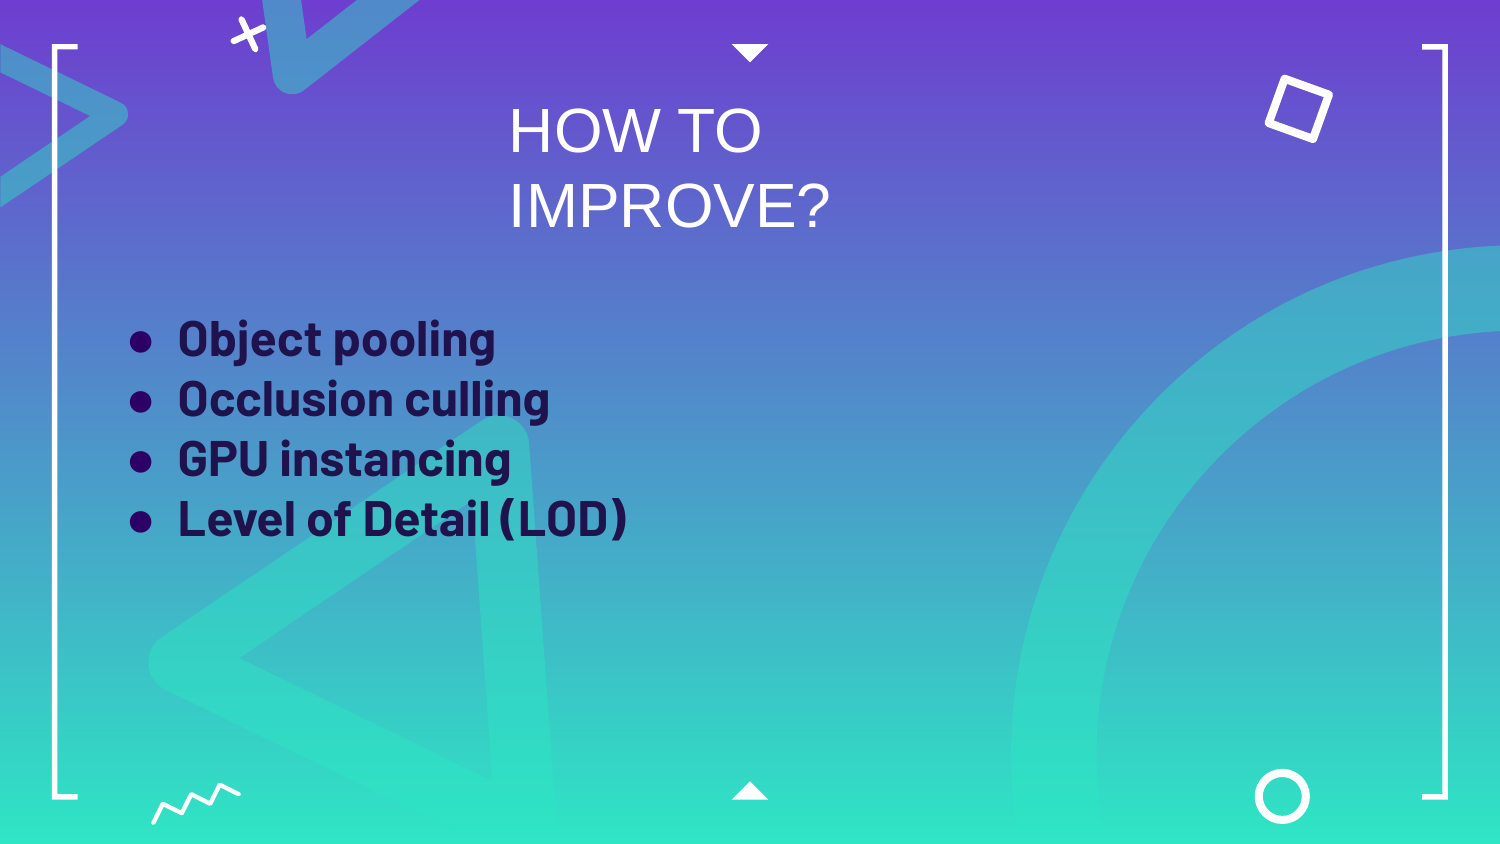

# HOW TO IMPROVE?
Object pooling
Occlusion culling
GPU instancing
Level of Detail (LOD)